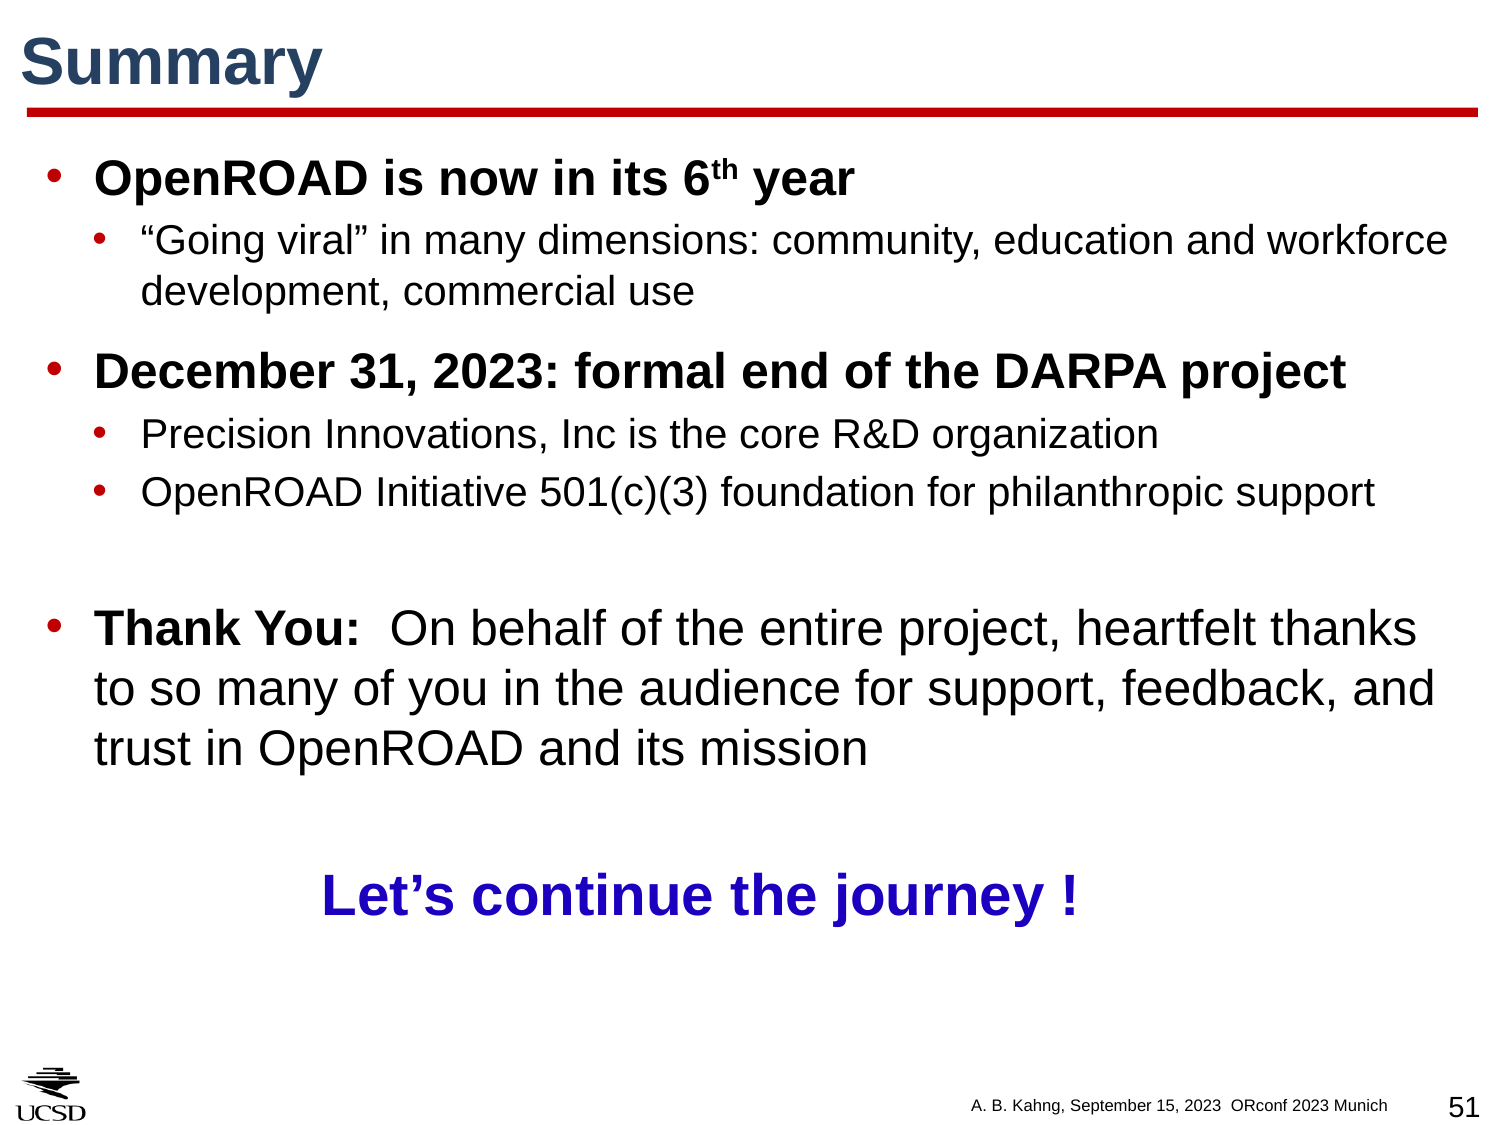

# Summary
OpenROAD is now in its 6th year
“Going viral” in many dimensions: community, education and workforce development, commercial use
December 31, 2023: formal end of the DARPA project
Precision Innovations, Inc is the core R&D organization
OpenROAD Initiative 501(c)(3) foundation for philanthropic support

Thank You:  On behalf of the entire project, heartfelt thanks to so many of you in the audience for support, feedback, and trust in OpenROAD and its mission

                 Let’s continue the journey !